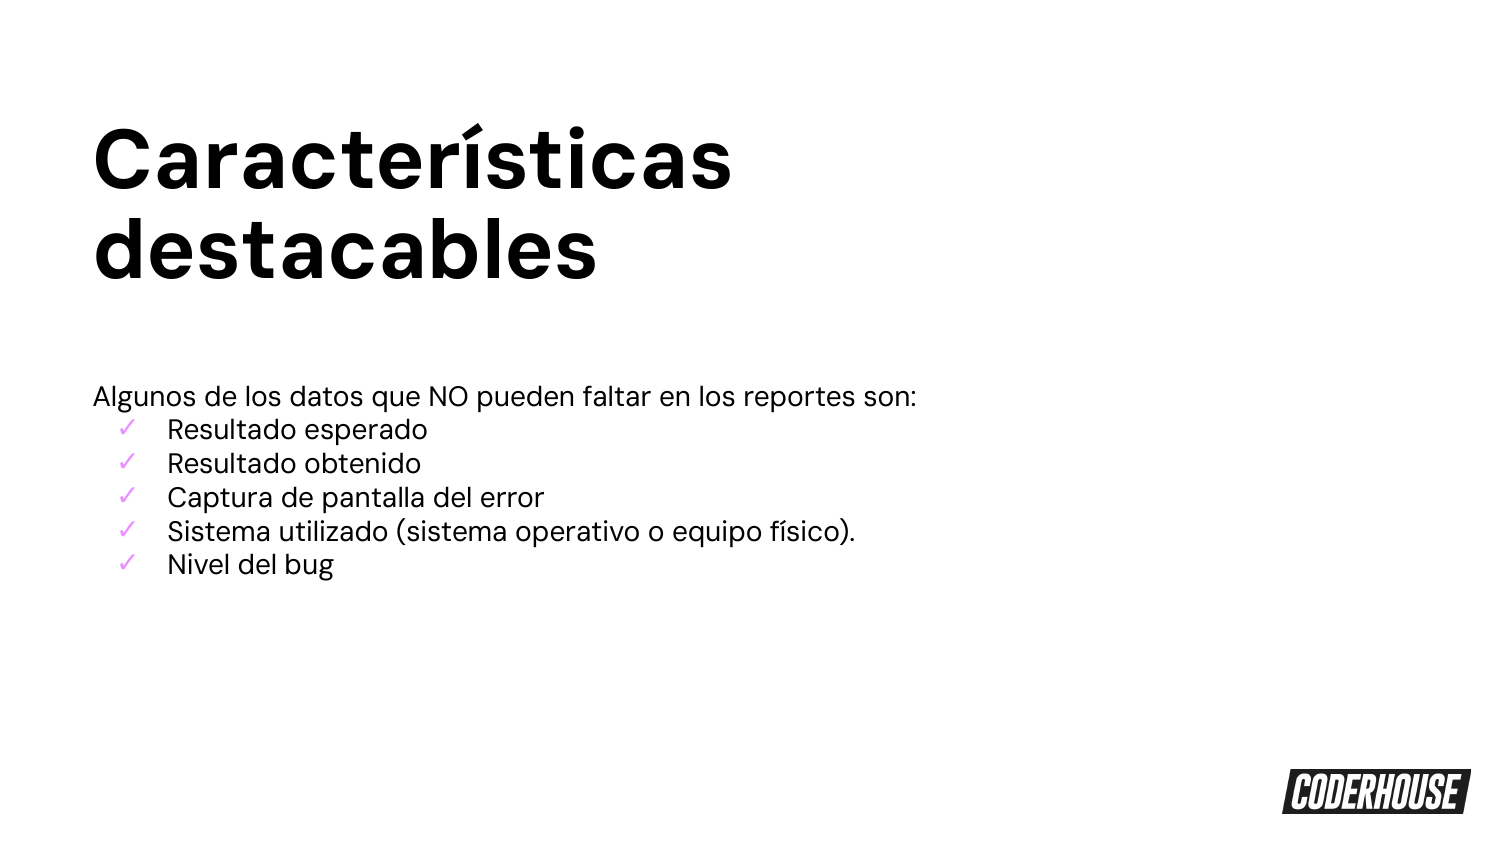

Características destacables
Algunos de los datos que NO pueden faltar en los reportes son:
Resultado esperado
Resultado obtenido
Captura de pantalla del error
Sistema utilizado (sistema operativo o equipo físico).
Nivel del bug